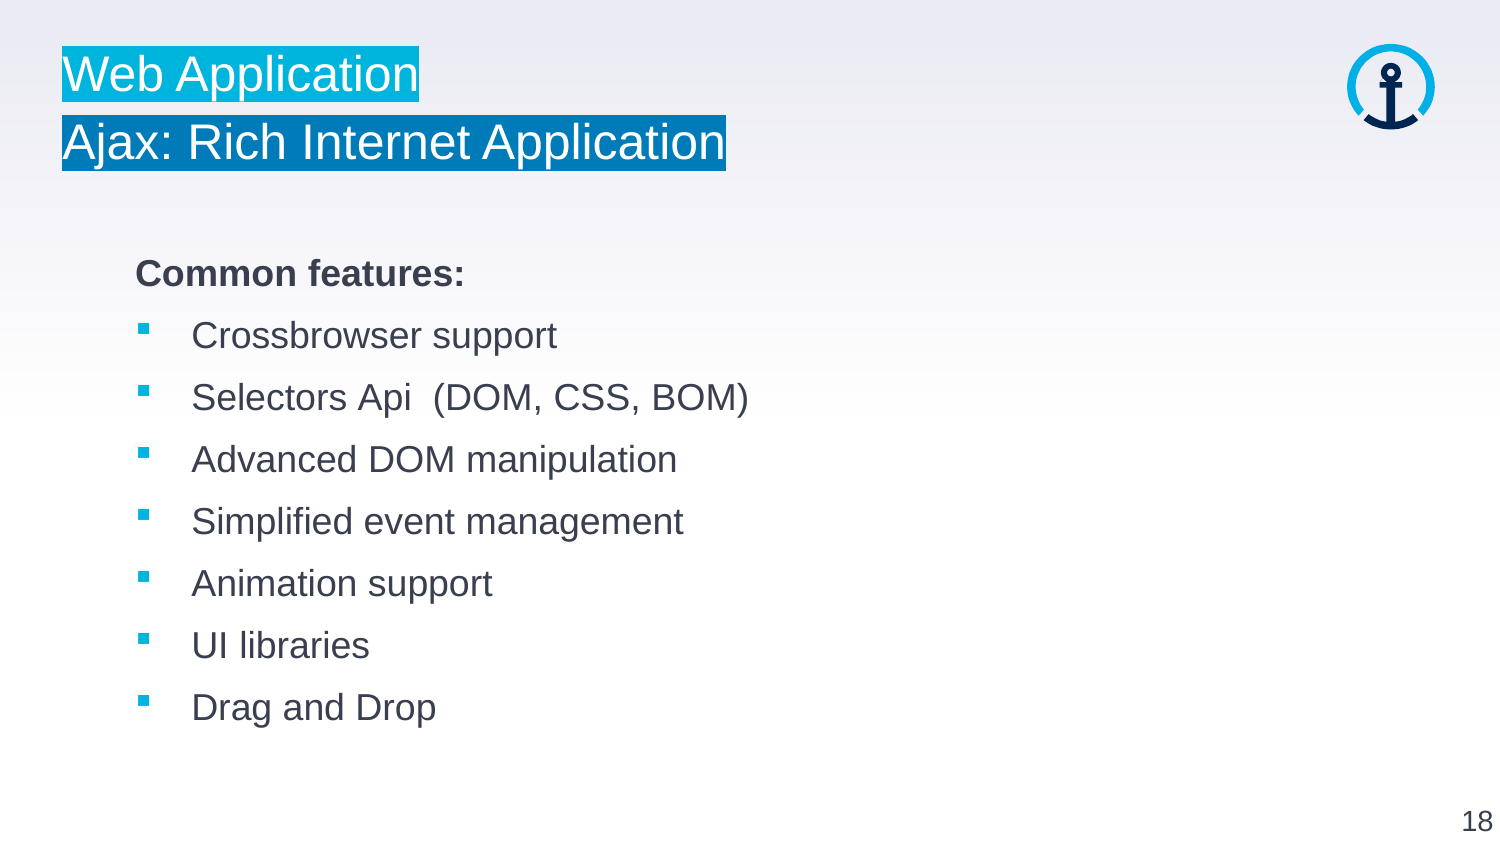

Web Application
Ajax: Rich Internet Application
Common features:
Crossbrowser support
Selectors Api  (DOM, CSS, BOM)
Advanced DOM manipulation
Simplified event management
Animation support
UI libraries
Drag and Drop

18